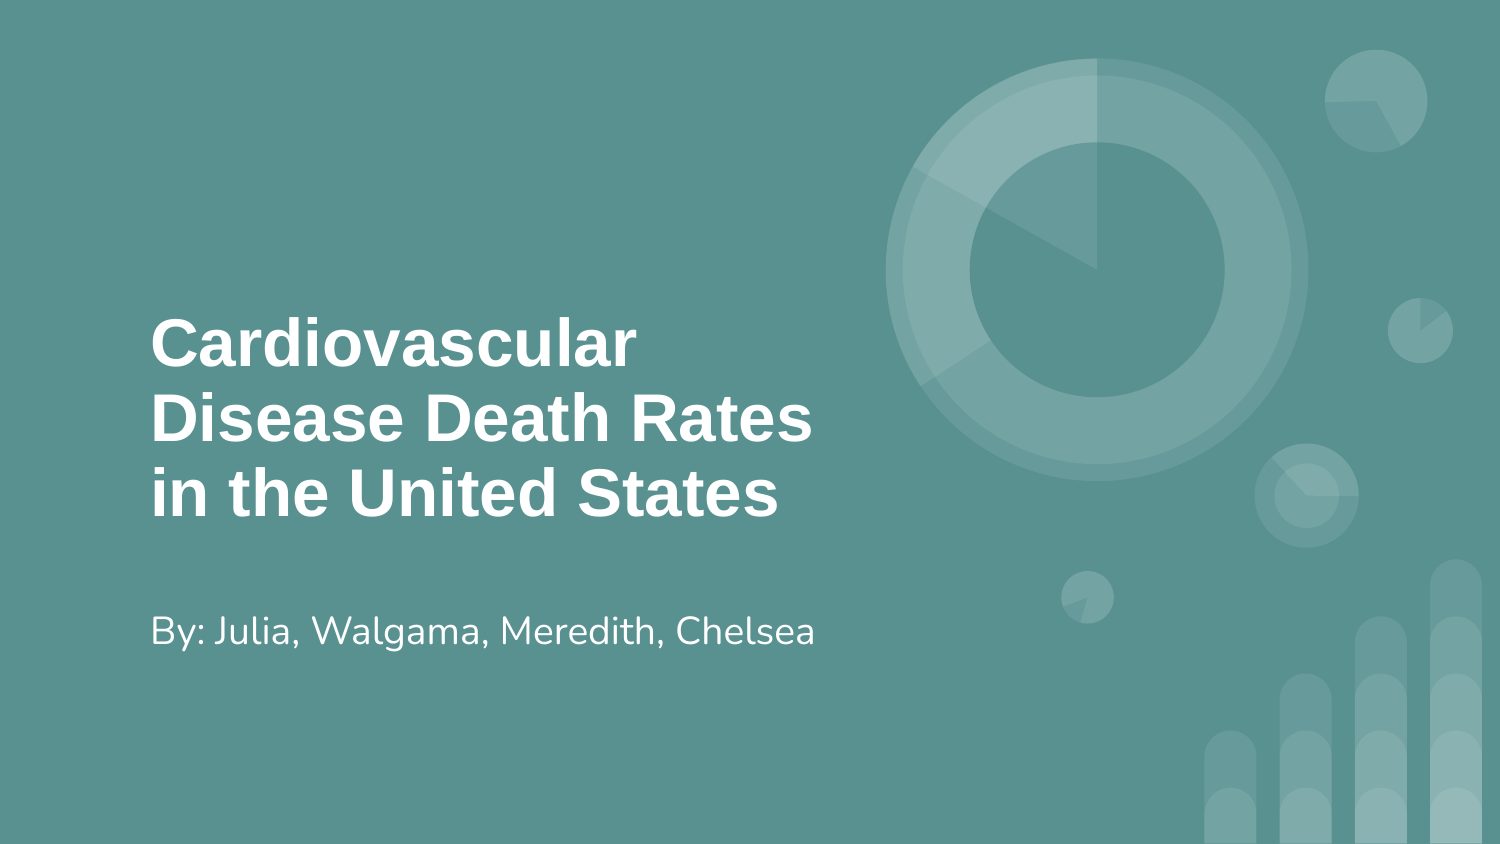

# Cardiovascular Disease Death Rates in the United States
By: Julia, Walgama, Meredith, Chelsea